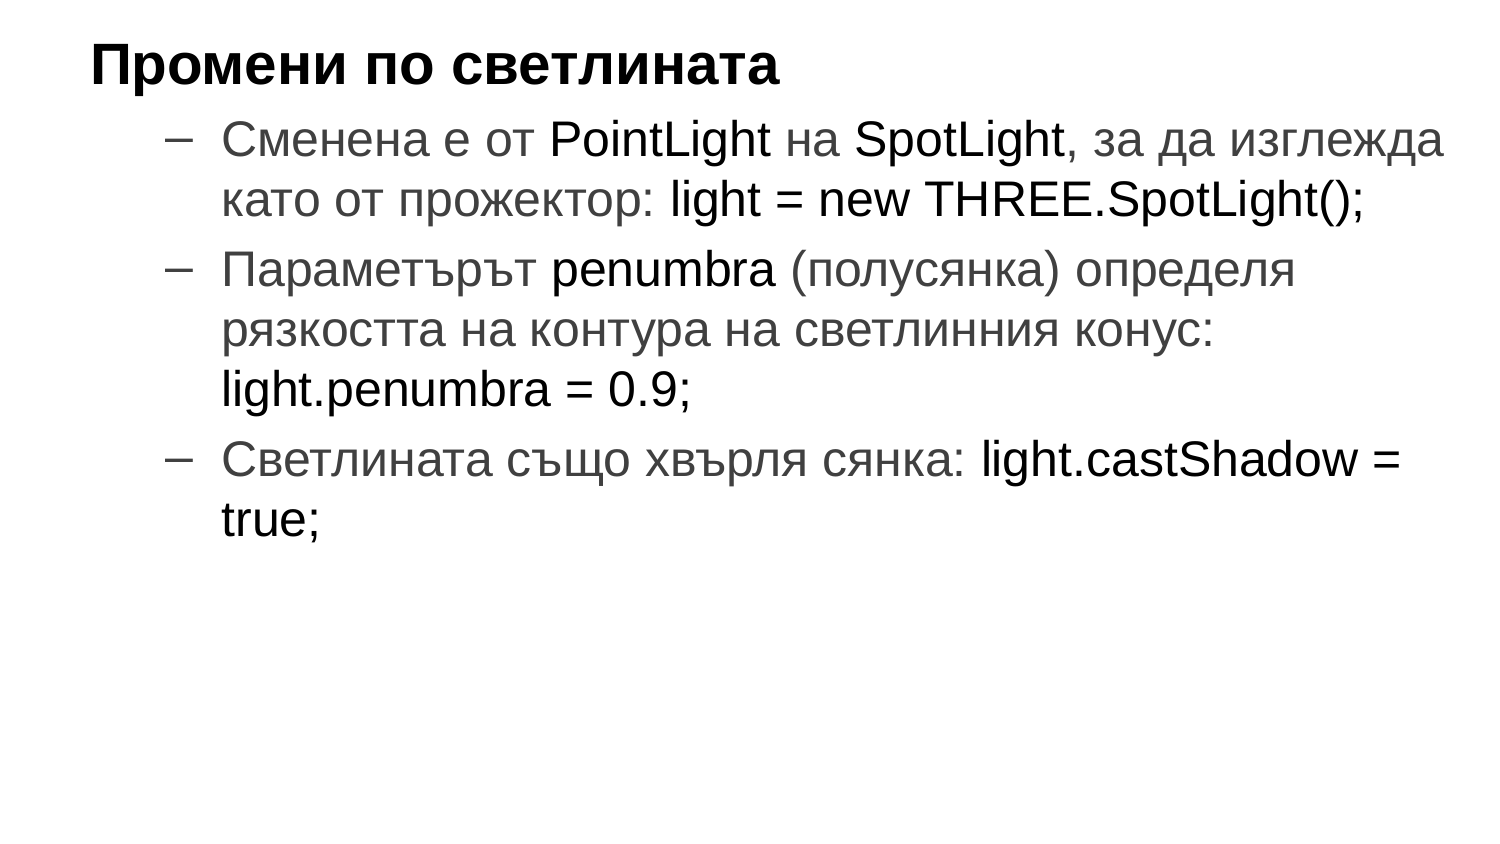

Промени по светлината
Сменена е от PointLight на SpotLight, за да изглежда
като от прожектор: light = new THREE.SpotLight();
Параметърът penumbra (полусянка) определя рязкостта на контура на светлинния конус: light.penumbra = 0.9;
Светлината също хвърля сянка: light.castShadow = true;